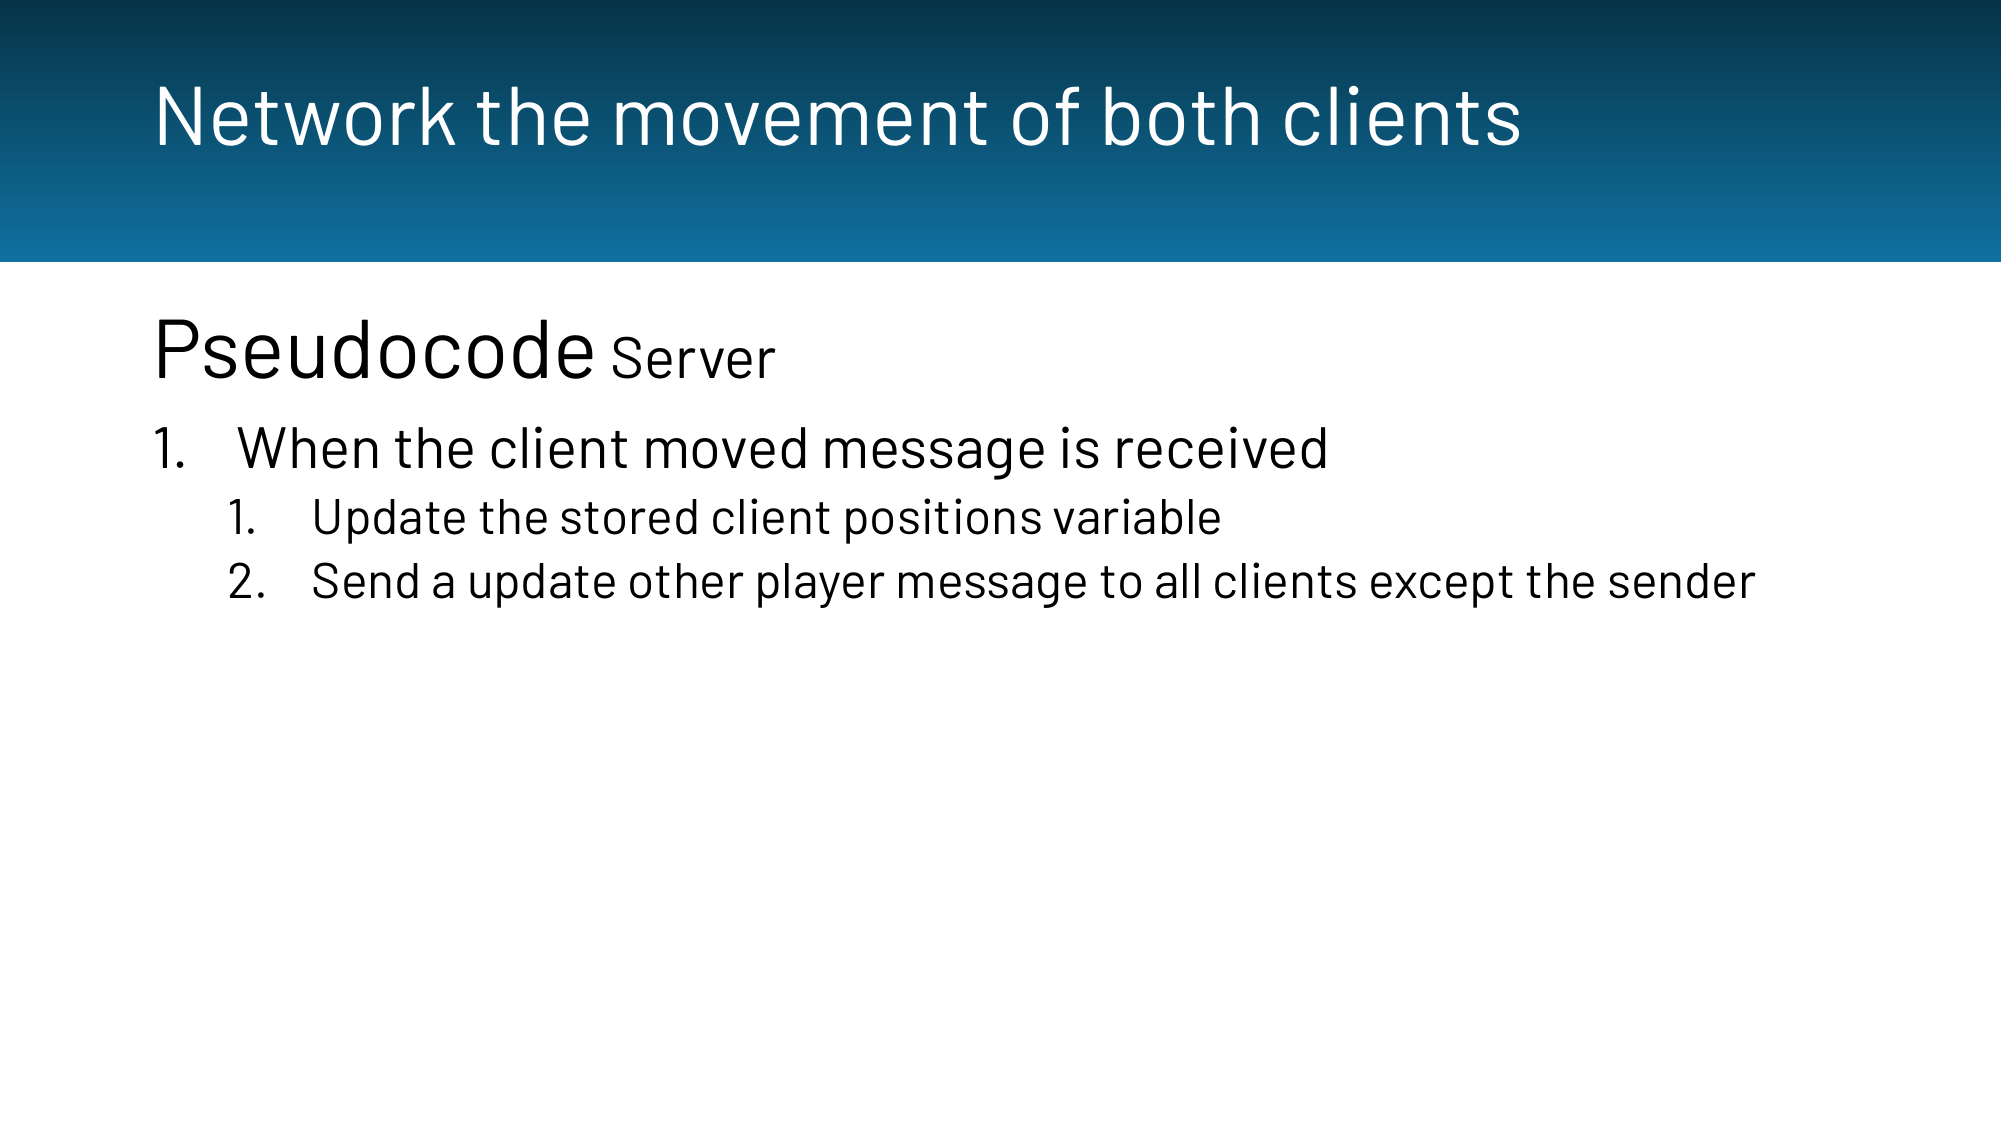

# Network the movement of both clients
Pseudocode Server
When the client moved message is received
Update the stored client positions variable
Send a update other player message to all clients except the sender